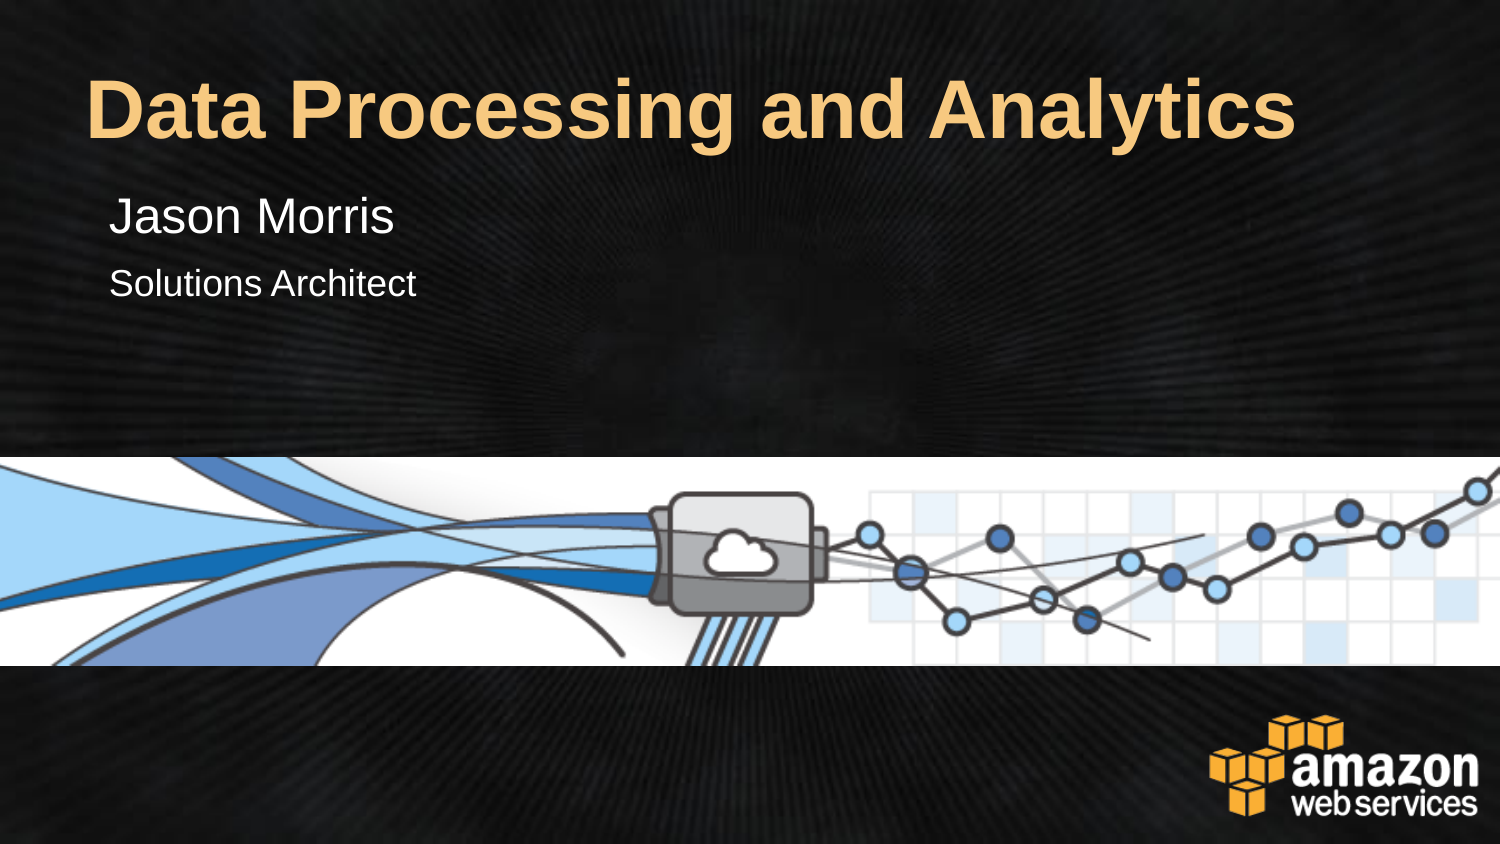

Data Processing and Analytics
Jason Morris
Solutions Architect